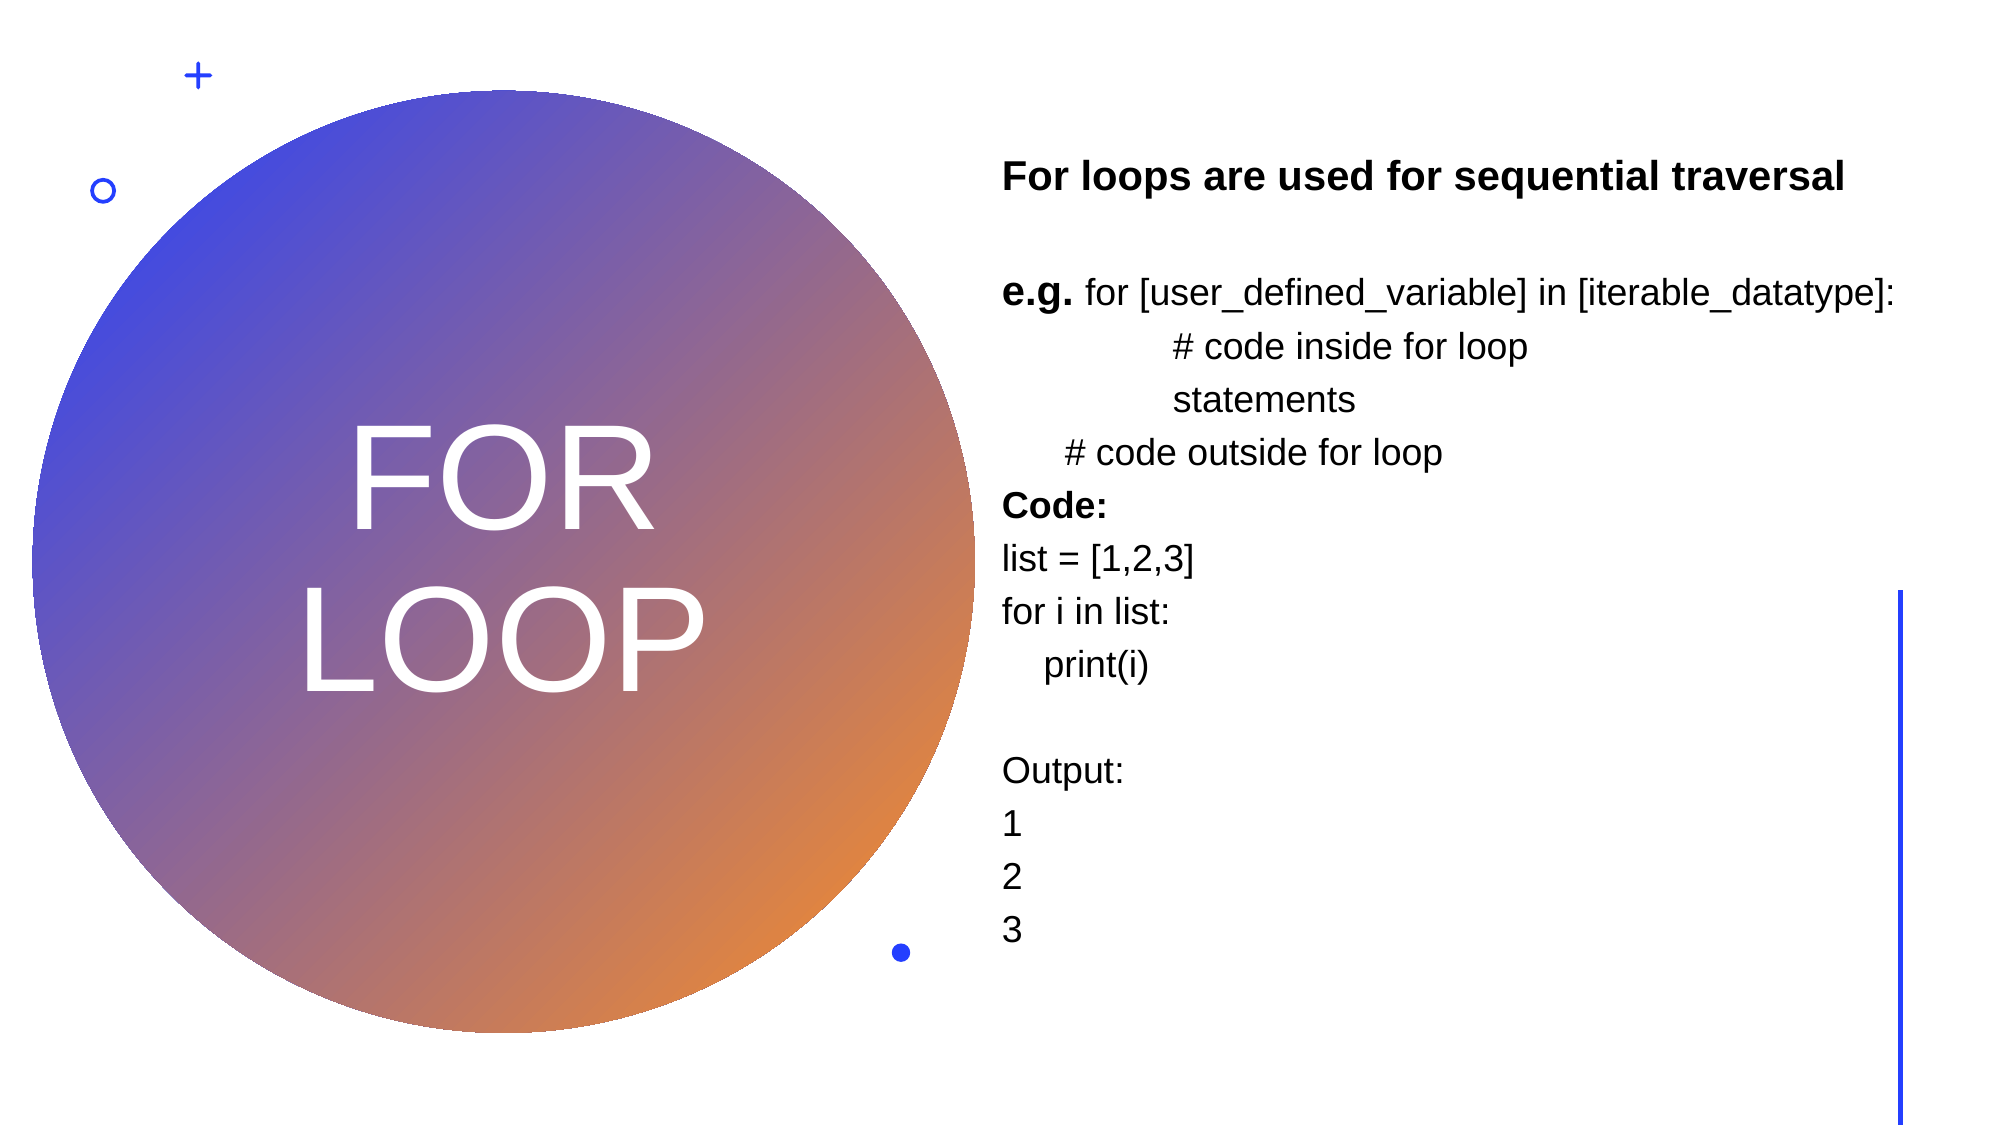

For loops are used for sequential traversal

e.g. for [user_defined_variable] in [iterable_datatype]:
	  # code inside for loop
	  statements
      # code outside for loop
Code:
list = [1,2,3]
for i in list:
    print(i)

Output:
1
2
3

# FOR LOOP